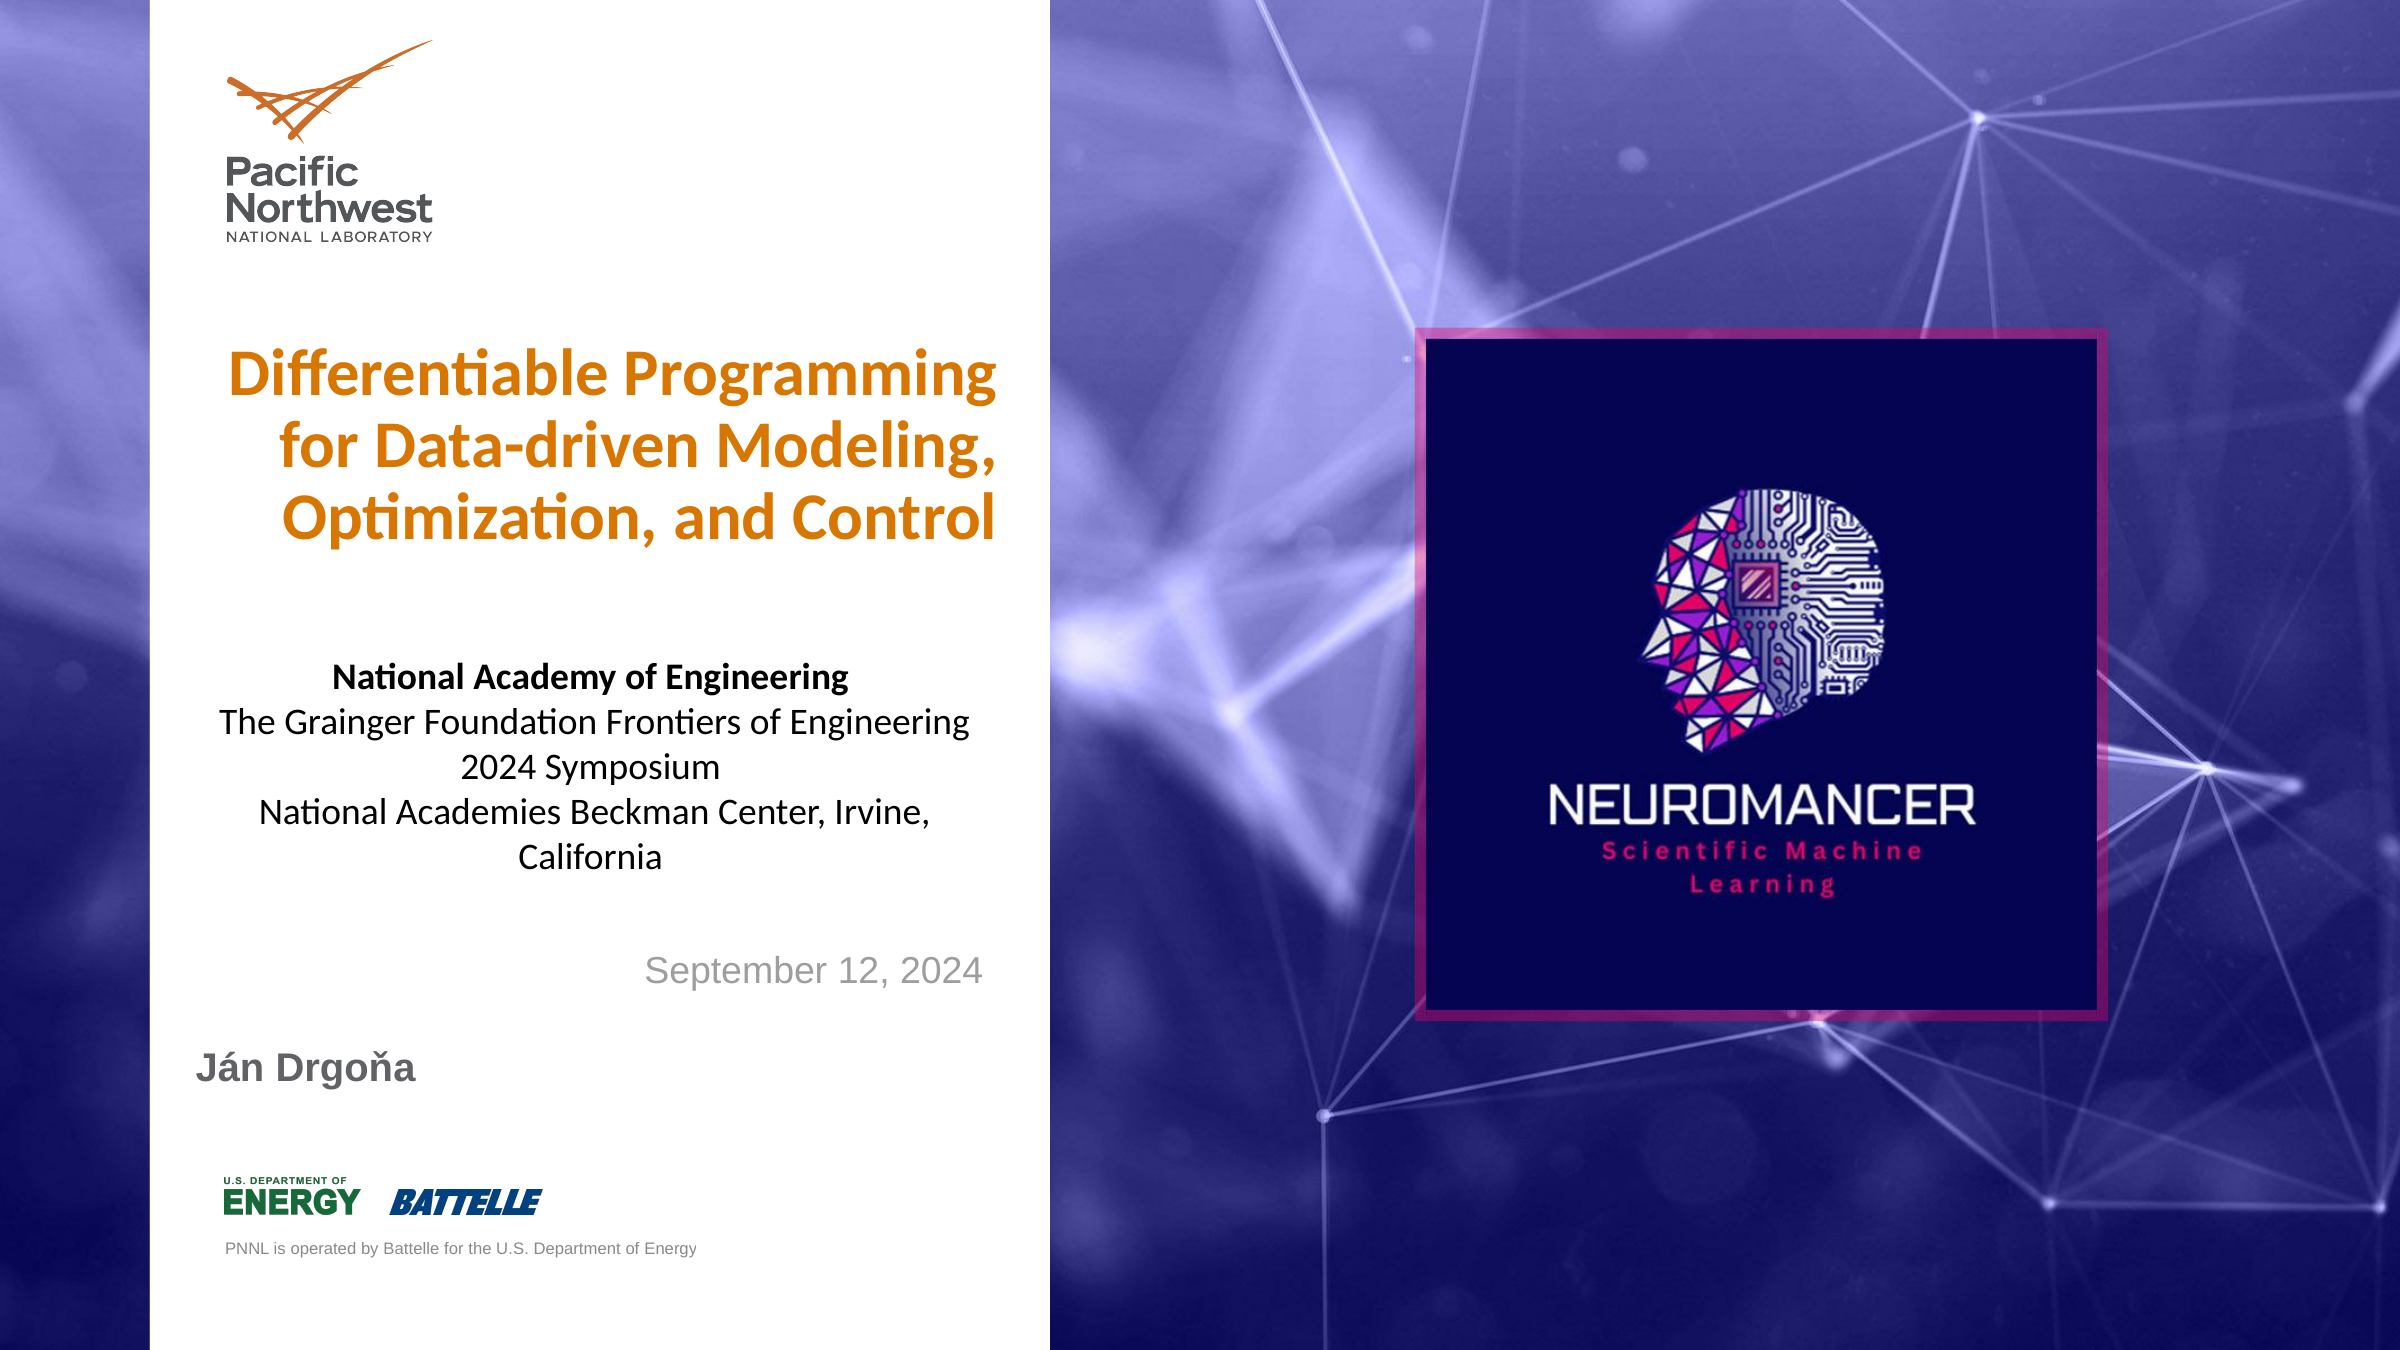

# Differentiable Programming for Data-driven Modeling, Optimization, and Control
National Academy of Engineering
The Grainger Foundation Frontiers of Engineering 2024 Symposium
National Academies Beckman Center, Irvine, California
September 12, 2024
Ján Drgoňa